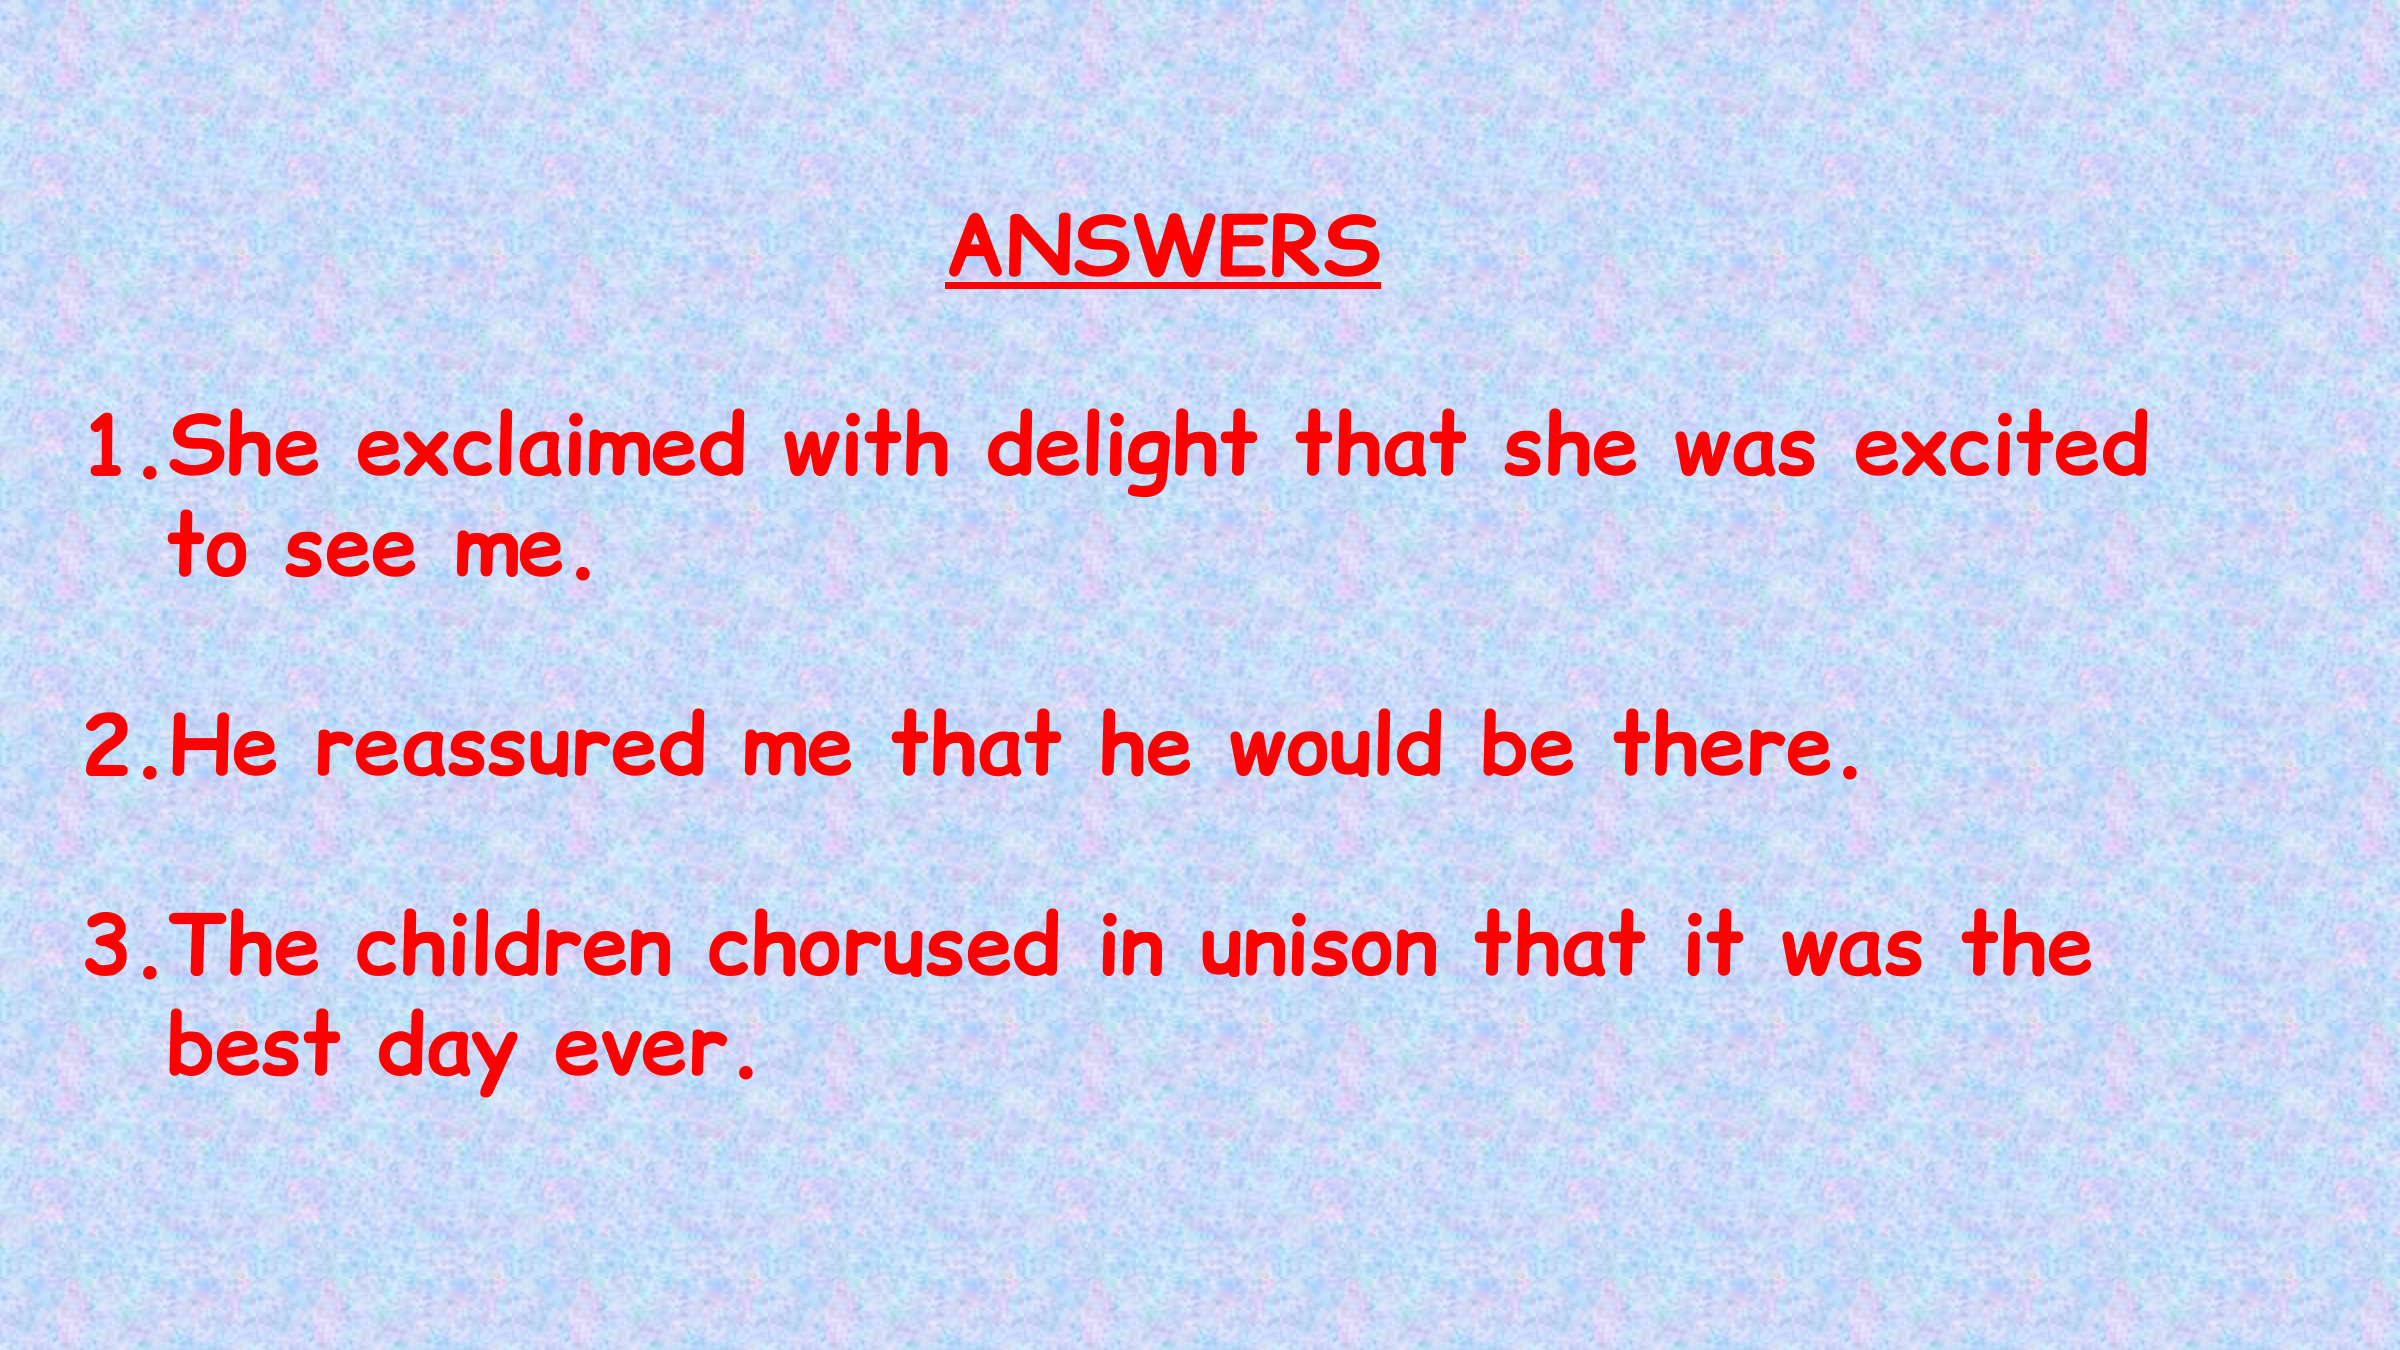

ANSWERS

She exclaimed with delight that she was excited to see me.

He reassured me that he would be there.

The children chorused in unison that it was the best day ever.